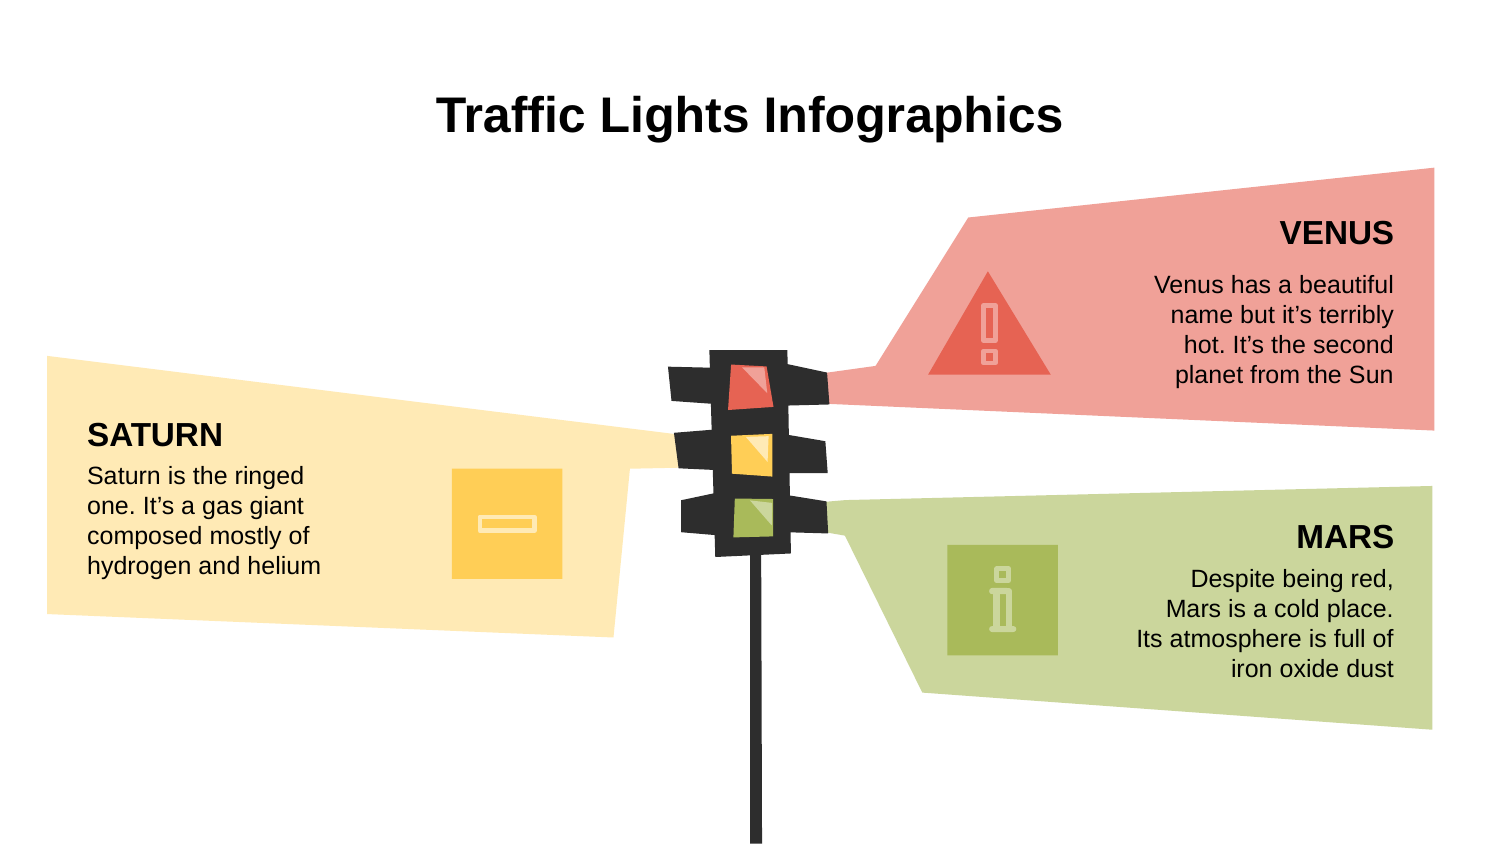

# Traffic Lights Infographics

VENUS
Venus has a beautiful name but it’s terribly hot. It’s the second planet from the Sun

SATURN
Saturn is the ringed one. It’s a gas giant composed mostly of hydrogen and helium

MARS

Despite being red, Mars is a cold place. Its atmosphere is full of iron oxide dust